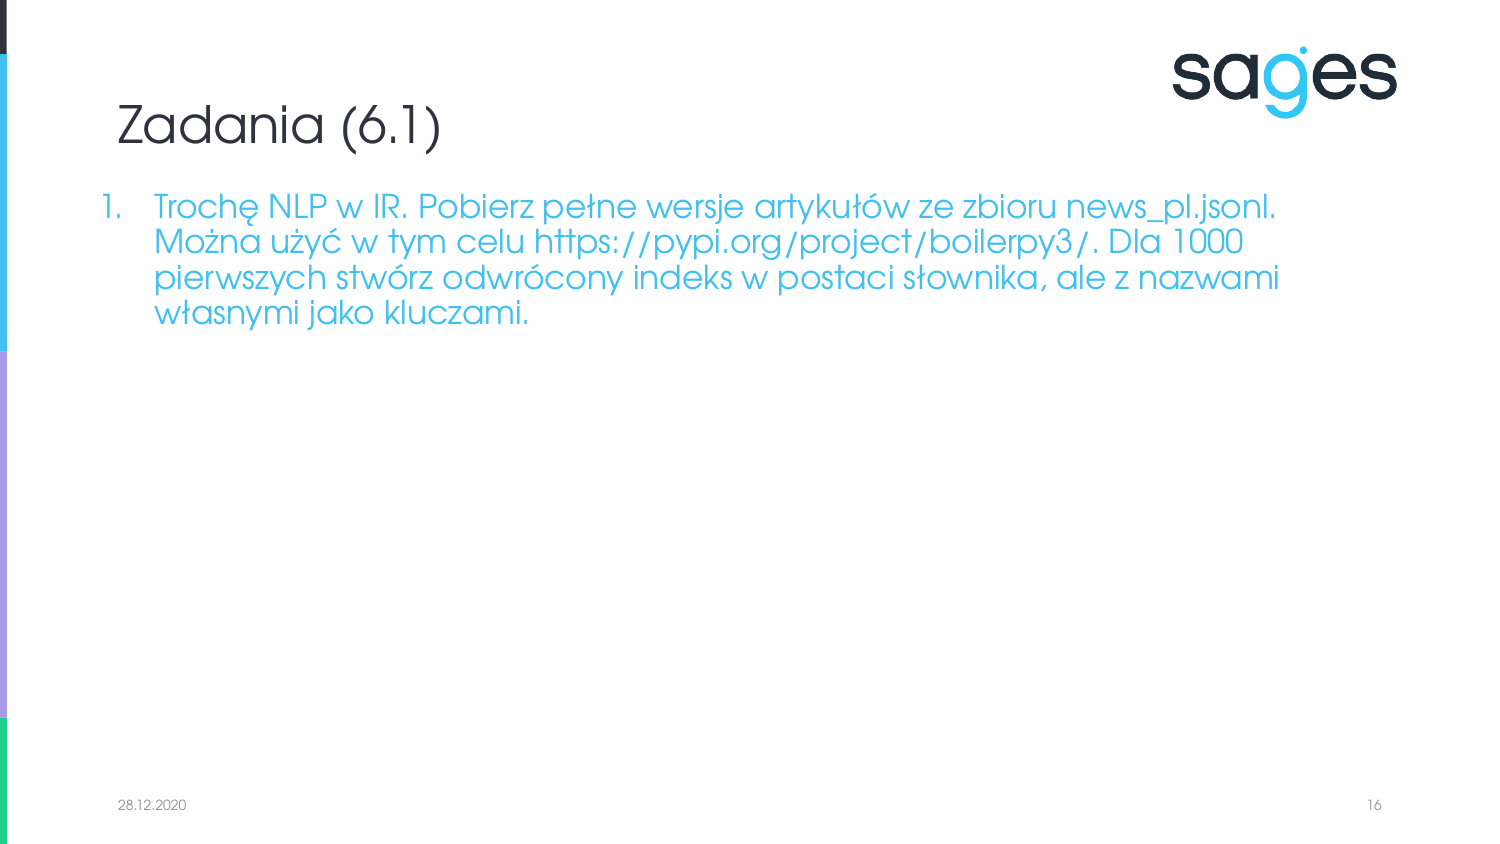

# Zadania (6.1)
Trochę NLP w IR. Pobierz pełne wersje artykułów ze zbioru news_pl.jsonl. Można użyć w tym celu https://pypi.org/project/boilerpy3/. Dla 1000 pierwszych stwórz odwrócony indeks w postaci słownika, ale z nazwami własnymi jako kluczami.

28.12.2020
16